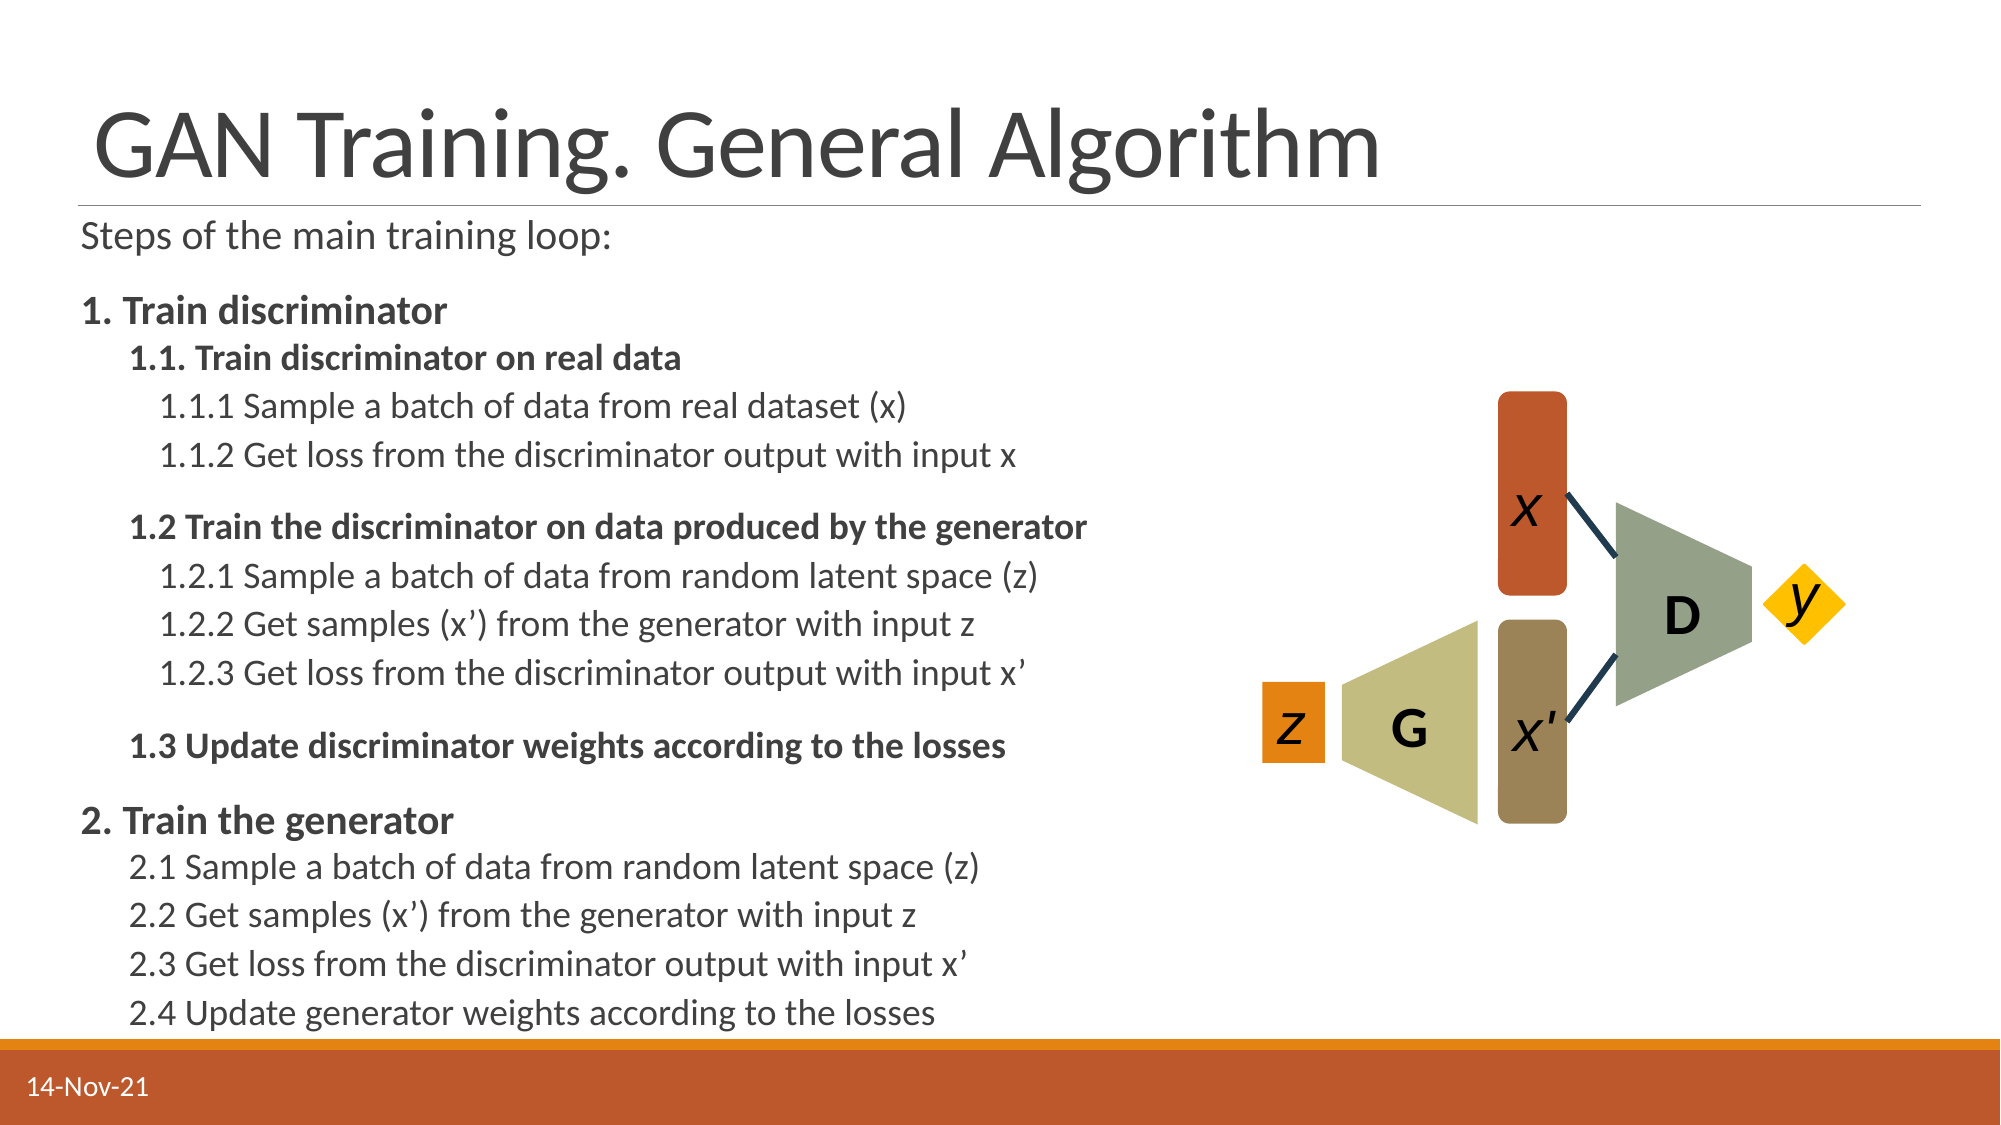

# GAN Training. General Algorithm
Steps of the main training loop:

1. Train discriminator
1.1. Train discriminator on real data
1.1.1 Sample a batch of data from real dataset (x)
1.1.2 Get loss from the discriminator output with input x

1.2 Train the discriminator on data produced by the generator
1.2.1 Sample a batch of data from random latent space (z)
1.2.2 Get samples (x’) from the generator with input z
1.2.3 Get loss from the discriminator output with input x’

1.3 Update discriminator weights according to the losses

2. Train the generator
2.1 Sample a batch of data from random latent space (z)
2.2 Get samples (x’) from the generator with input z
2.3 Get loss from the discriminator output with input x’
2.4 Update generator weights according to the losses

x

y

D

z

G
x'
14-Nov-21